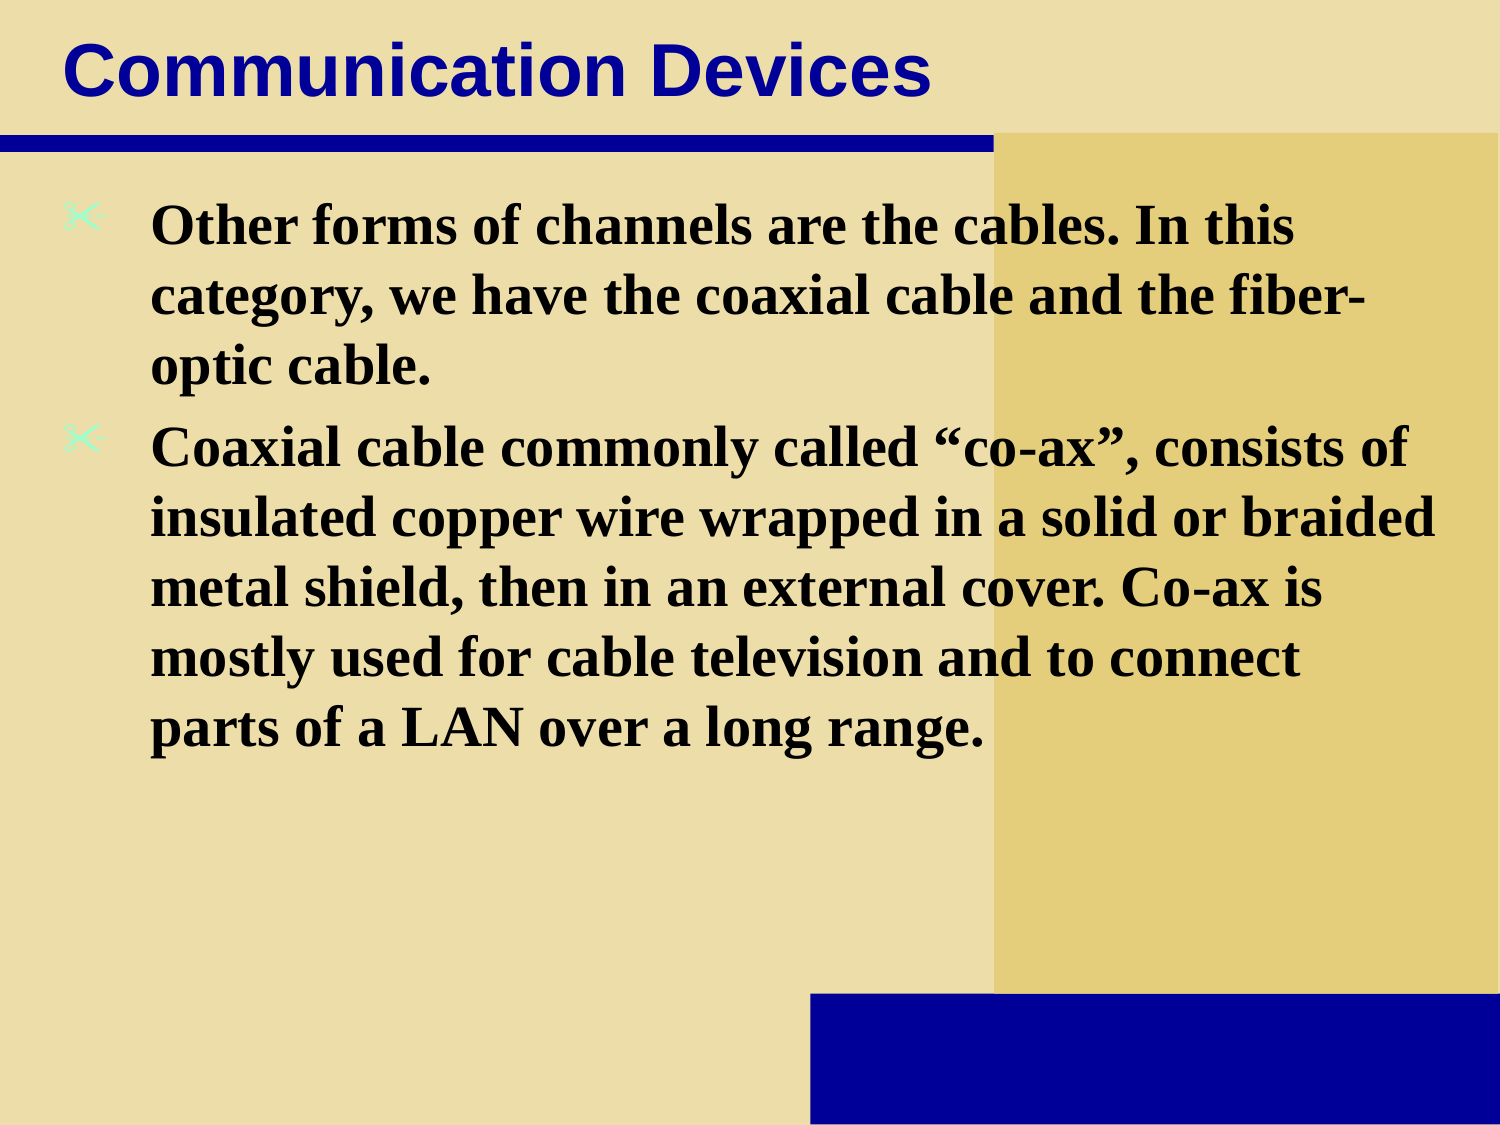

# Communication Devices
Other forms of channels are the cables. In this category, we have the coaxial cable and the fiber- optic cable.
Coaxial cable commonly called “co-ax”, consists of insulated copper wire wrapped in a solid or braided metal shield, then in an external cover. Co-ax is mostly used for cable television and to connect parts of a LAN over a long range.